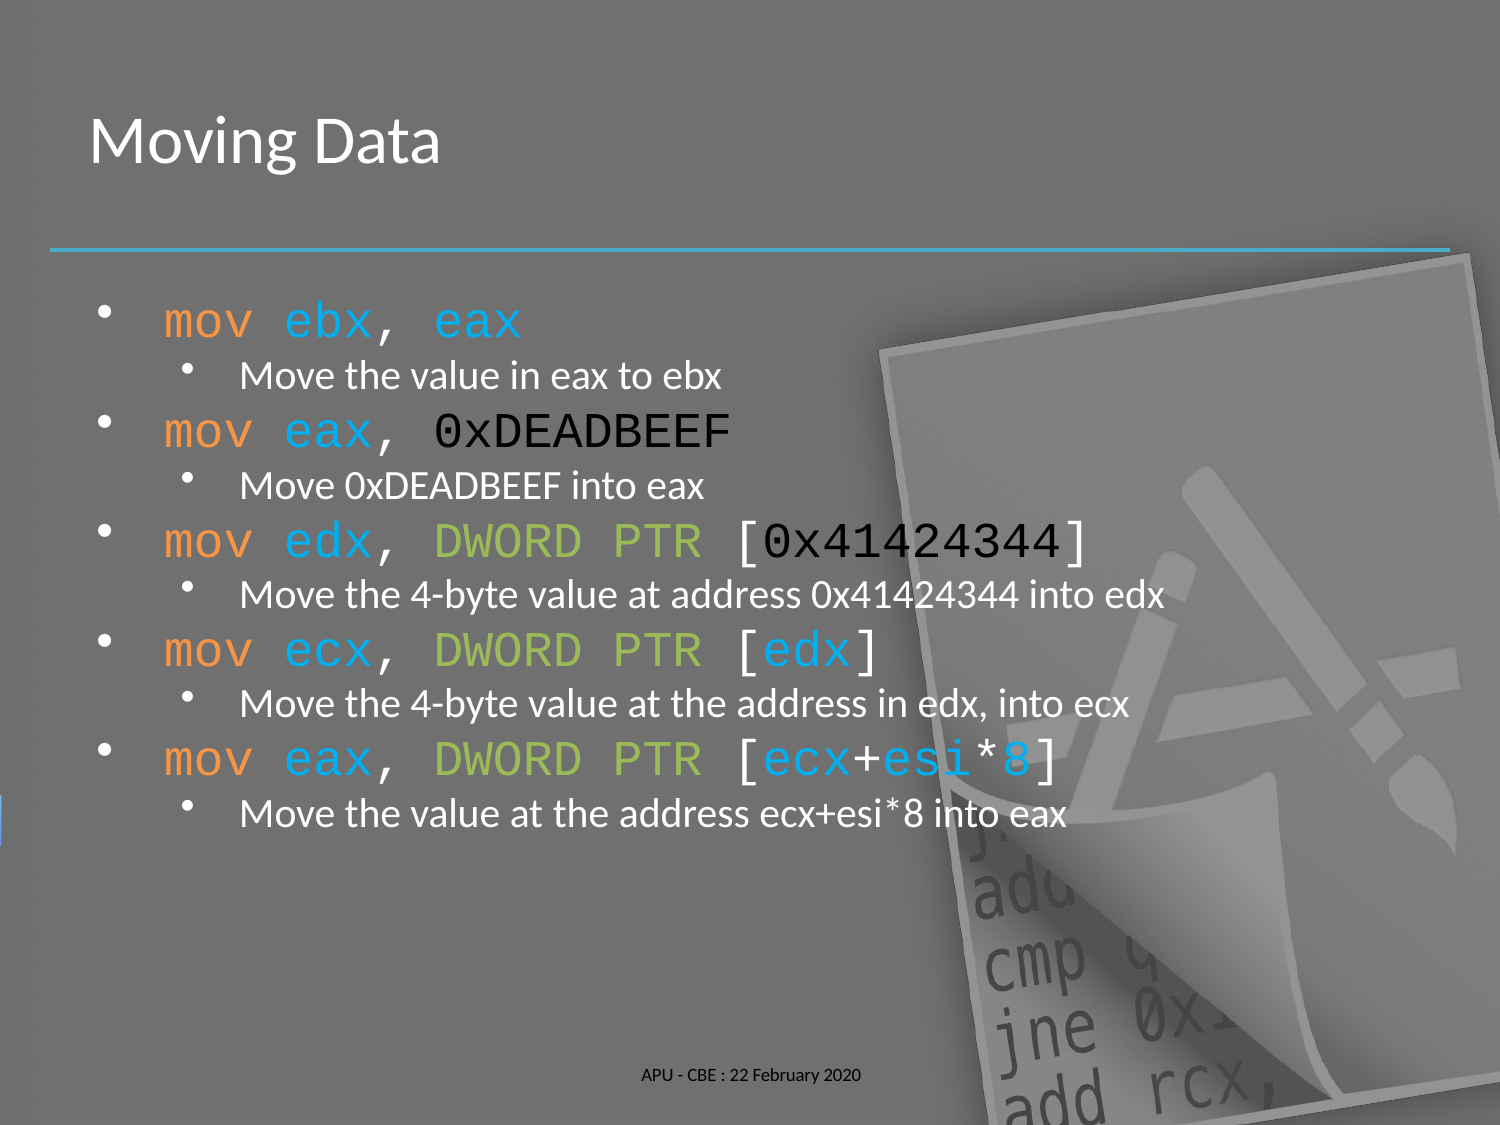

# Moving Data

mov ebx, eax
Move the value in eax to ebx
mov eax, 0xDEADBEEF
Move 0xDEADBEEF into eax
mov edx, DWORD PTR [0x41424344]
Move the 4-byte value at address 0x41424344 into edx
mov ecx, DWORD PTR [edx]
Move the 4-byte value at the address in edx, into ecx
mov eax, DWORD PTR [ecx+esi*8]
Move the value at the address ecx+esi*8 into eax
APU - CBE : 22 February 2020